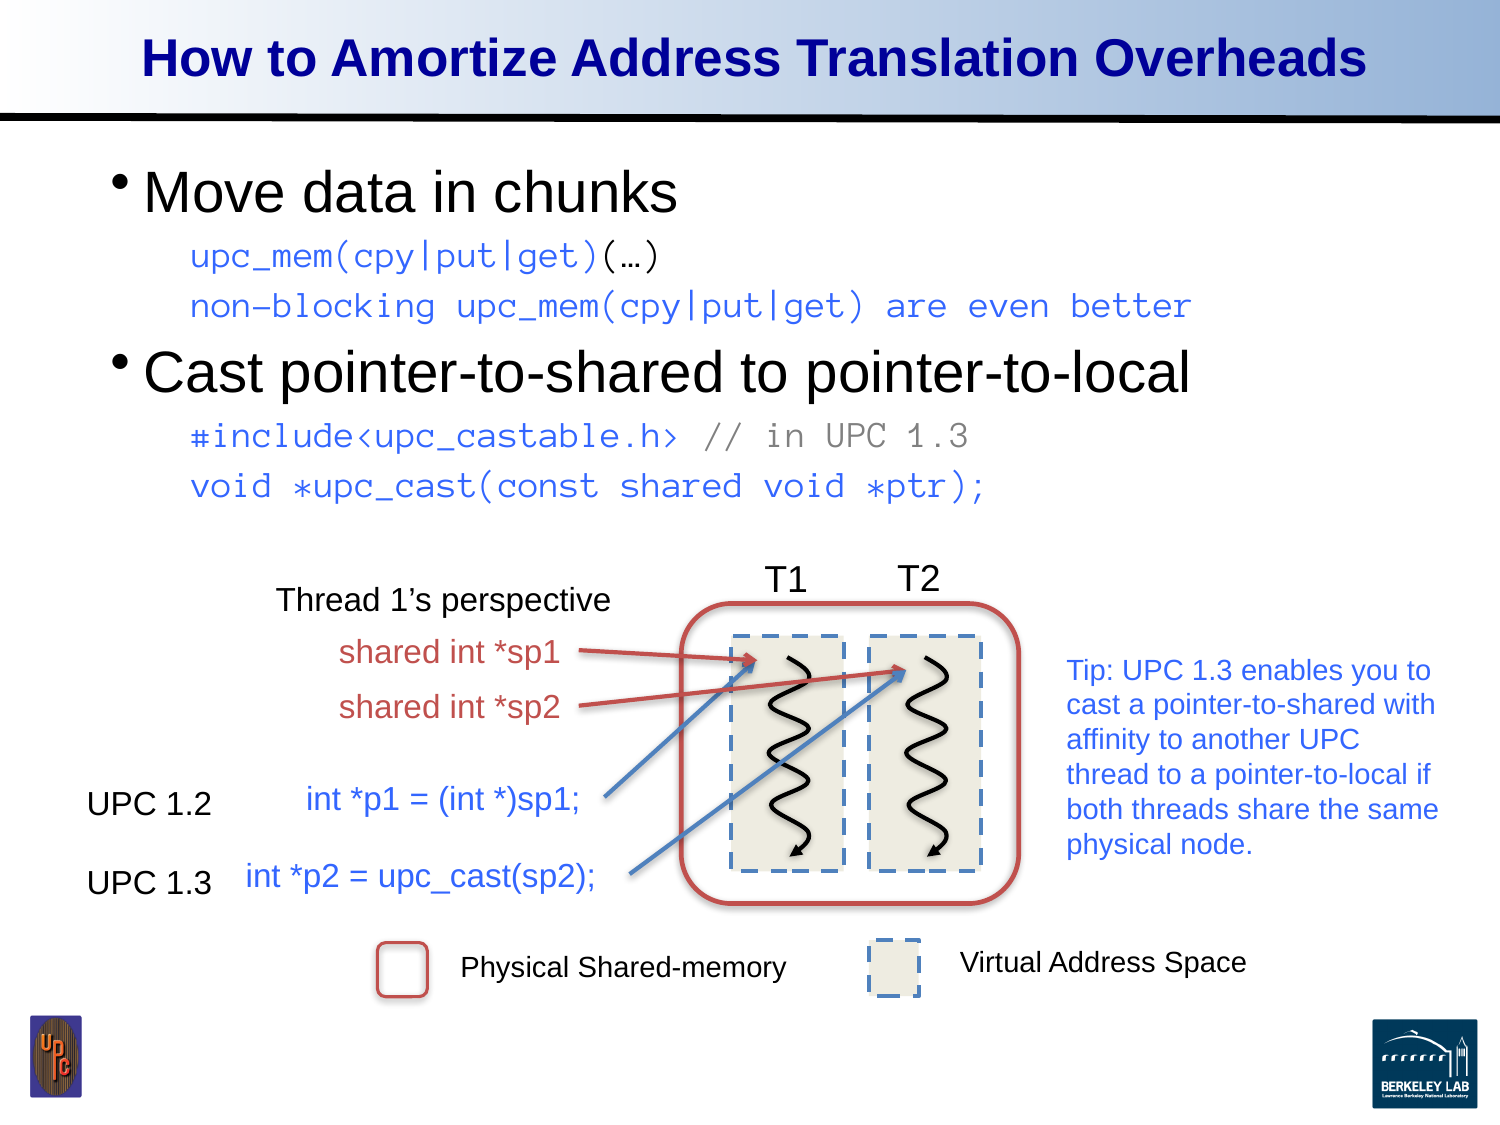

# How to Amortize Address Translation Overheads
Move data in chunks
upc_mem(cpy|put|get)(…)
non-blocking upc_mem(cpy|put|get) are even better
Cast pointer-to-shared to pointer-to-local
#include<upc_castable.h> // in UPC 1.3
void *upc_cast(const shared void *ptr);

T2
T1
Thread 1’s perspective

shared int *sp1
Tip: UPC 1.3 enables you to cast a pointer-to-shared with affinity to another UPC thread to a pointer-to-local if both threads share the same physical node.
shared int *sp2
int *p1 = (int *)sp1;
UPC 1.2
int *p2 = upc_cast(sp2);
UPC 1.3
Virtual Address Space

Physical Shared-memory